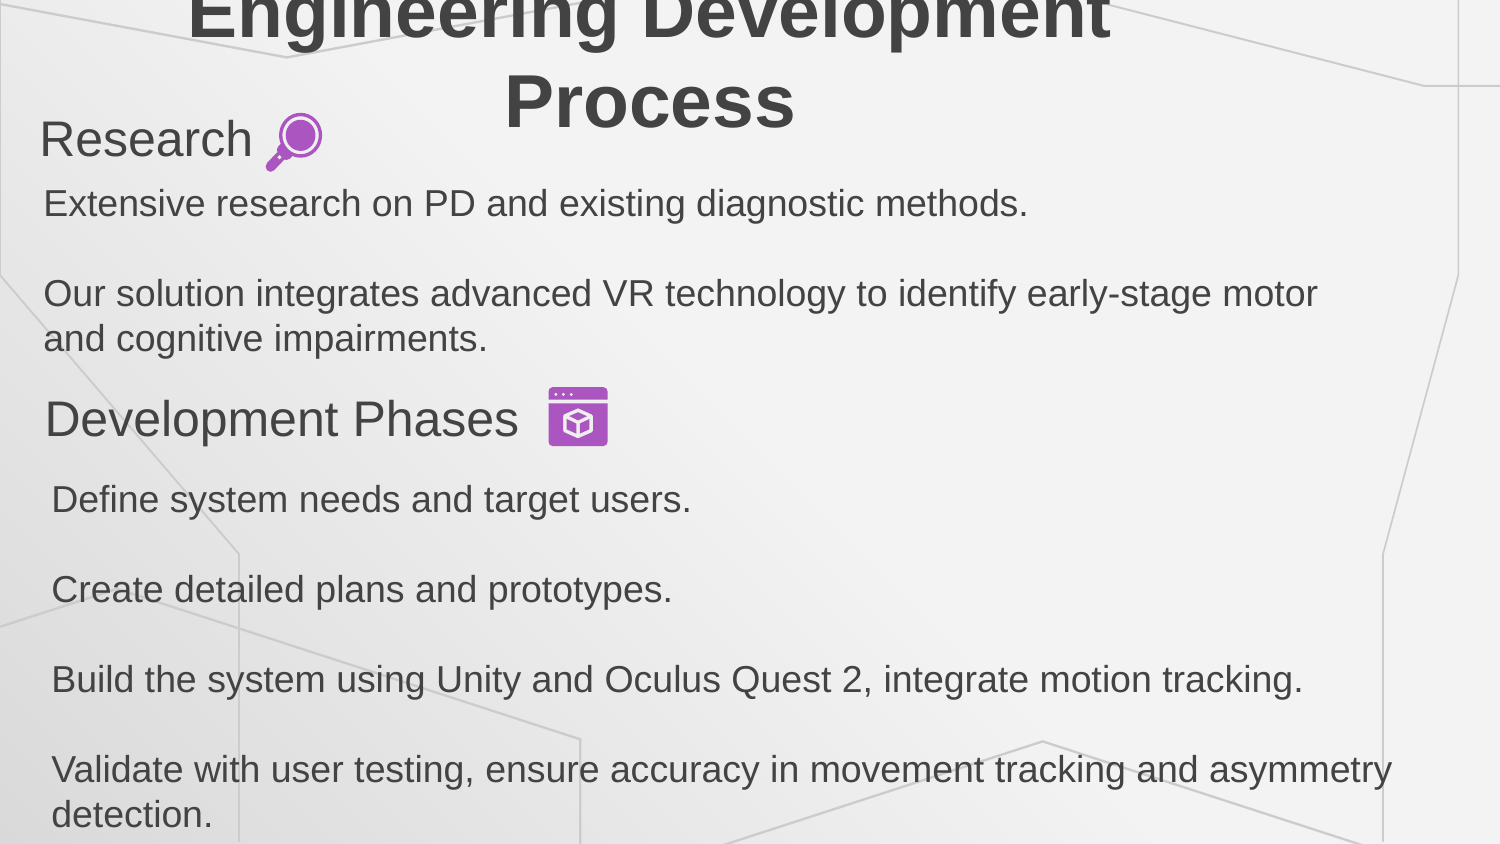

# Engineering Development Process
Research

Extensive research on PD and existing diagnostic methods.

Our solution integrates advanced VR technology to identify early-stage motor and cognitive impairments.
Development Phases

Define system needs and target users.

Create detailed plans and prototypes.

Build the system using Unity and Oculus Quest 2, integrate motion tracking.

Validate with user testing, ensure accuracy in movement tracking and asymmetry detection.